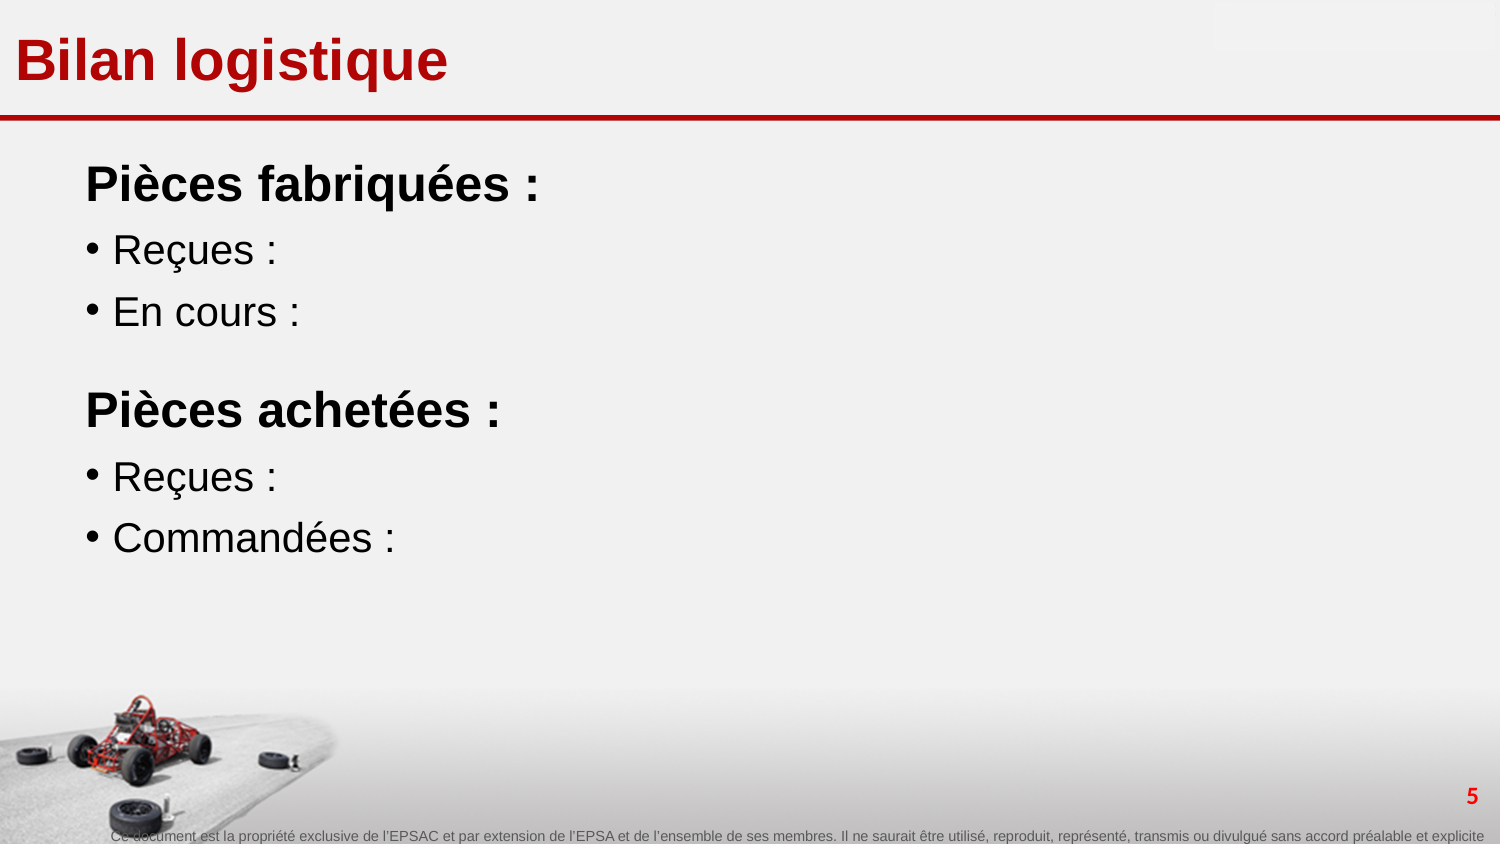

# Bilan logistique
Pièces fabriquées :
Reçues :
En cours :

Pièces achetées :
Reçues :
Commandées :
5